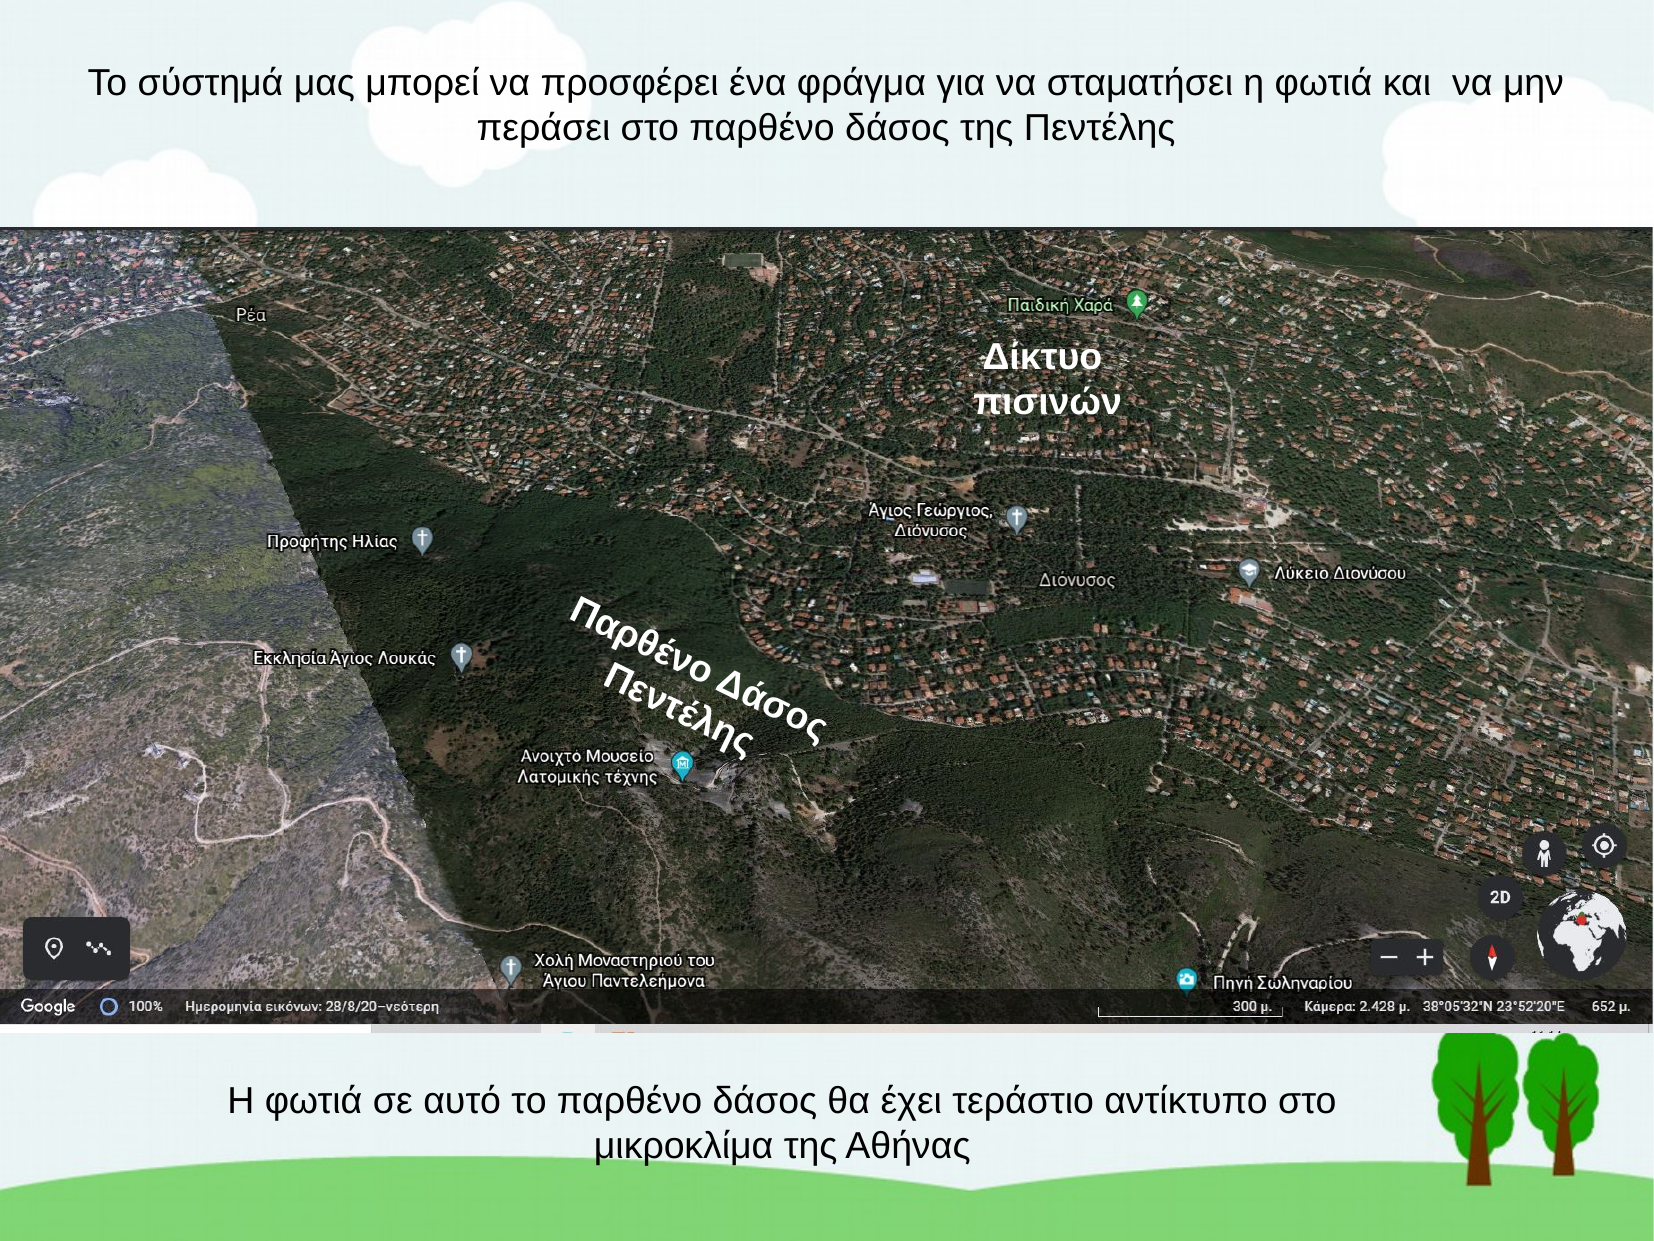

Το σύστημά μας μπορεί να προσφέρει ένα φράγμα για να σταματήσει η φωτιά και  να μην περάσει στο παρθένο δάσος της Πεντέλης

Δίκτυο
πισινών
Παρθένο Δάσος Πεντέλης
Η φωτιά σε αυτό το παρθένο δάσος θα έχει τεράστιο αντίκτυπο στο μικροκλίμα της Αθήνας